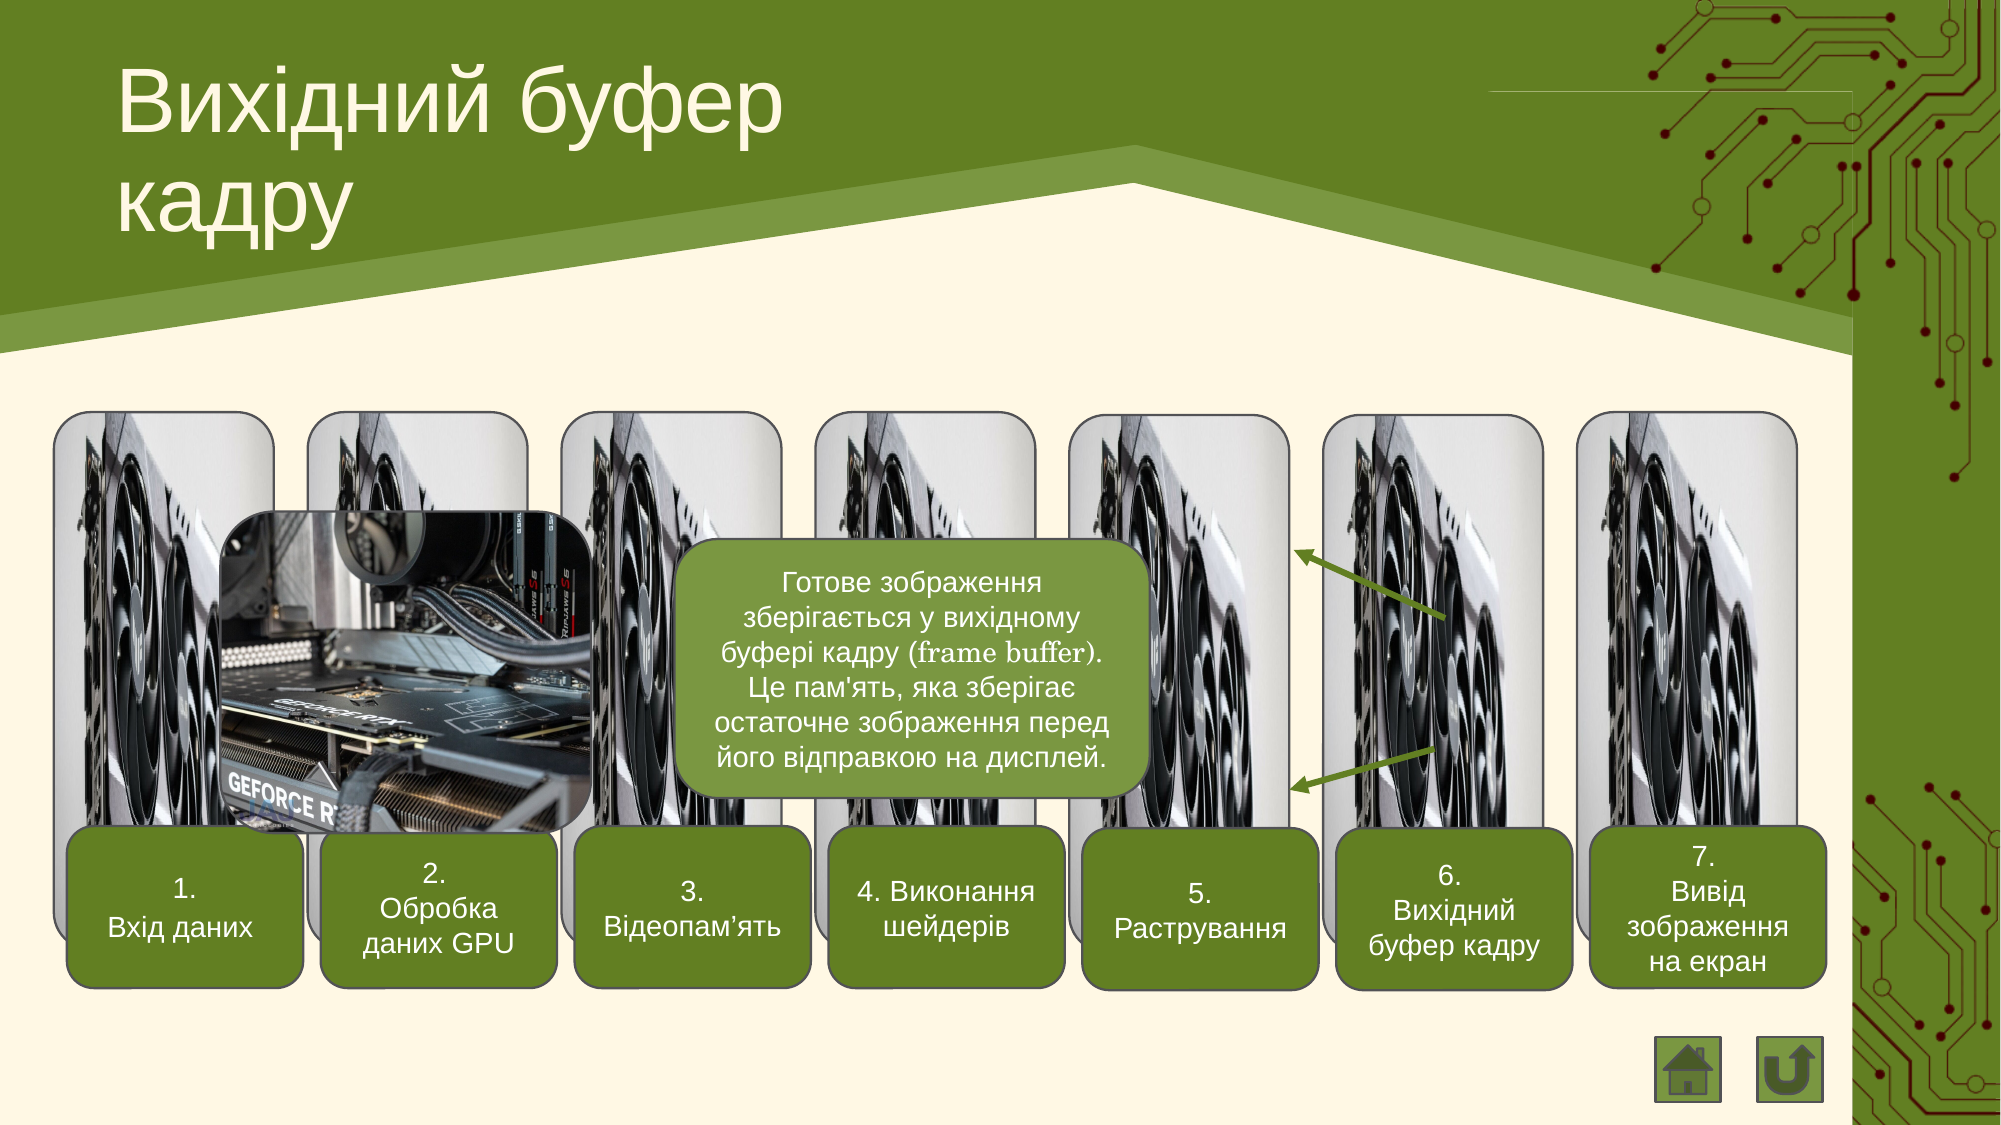

# Вихідний буфер кадру

Готове зображення зберігається у вихідному буфері кадру (frame buffer). Це пам'ять, яка зберігає остаточне зображення перед його відправкою на дисплей.
3. Відеопам’ять
4. Виконання шейдерів
7.
Вивід зображення на екран
 1.
Вхід даних
2.
Обробка даних GPU
5. Растрування
6.
Вихідний буфер кадру